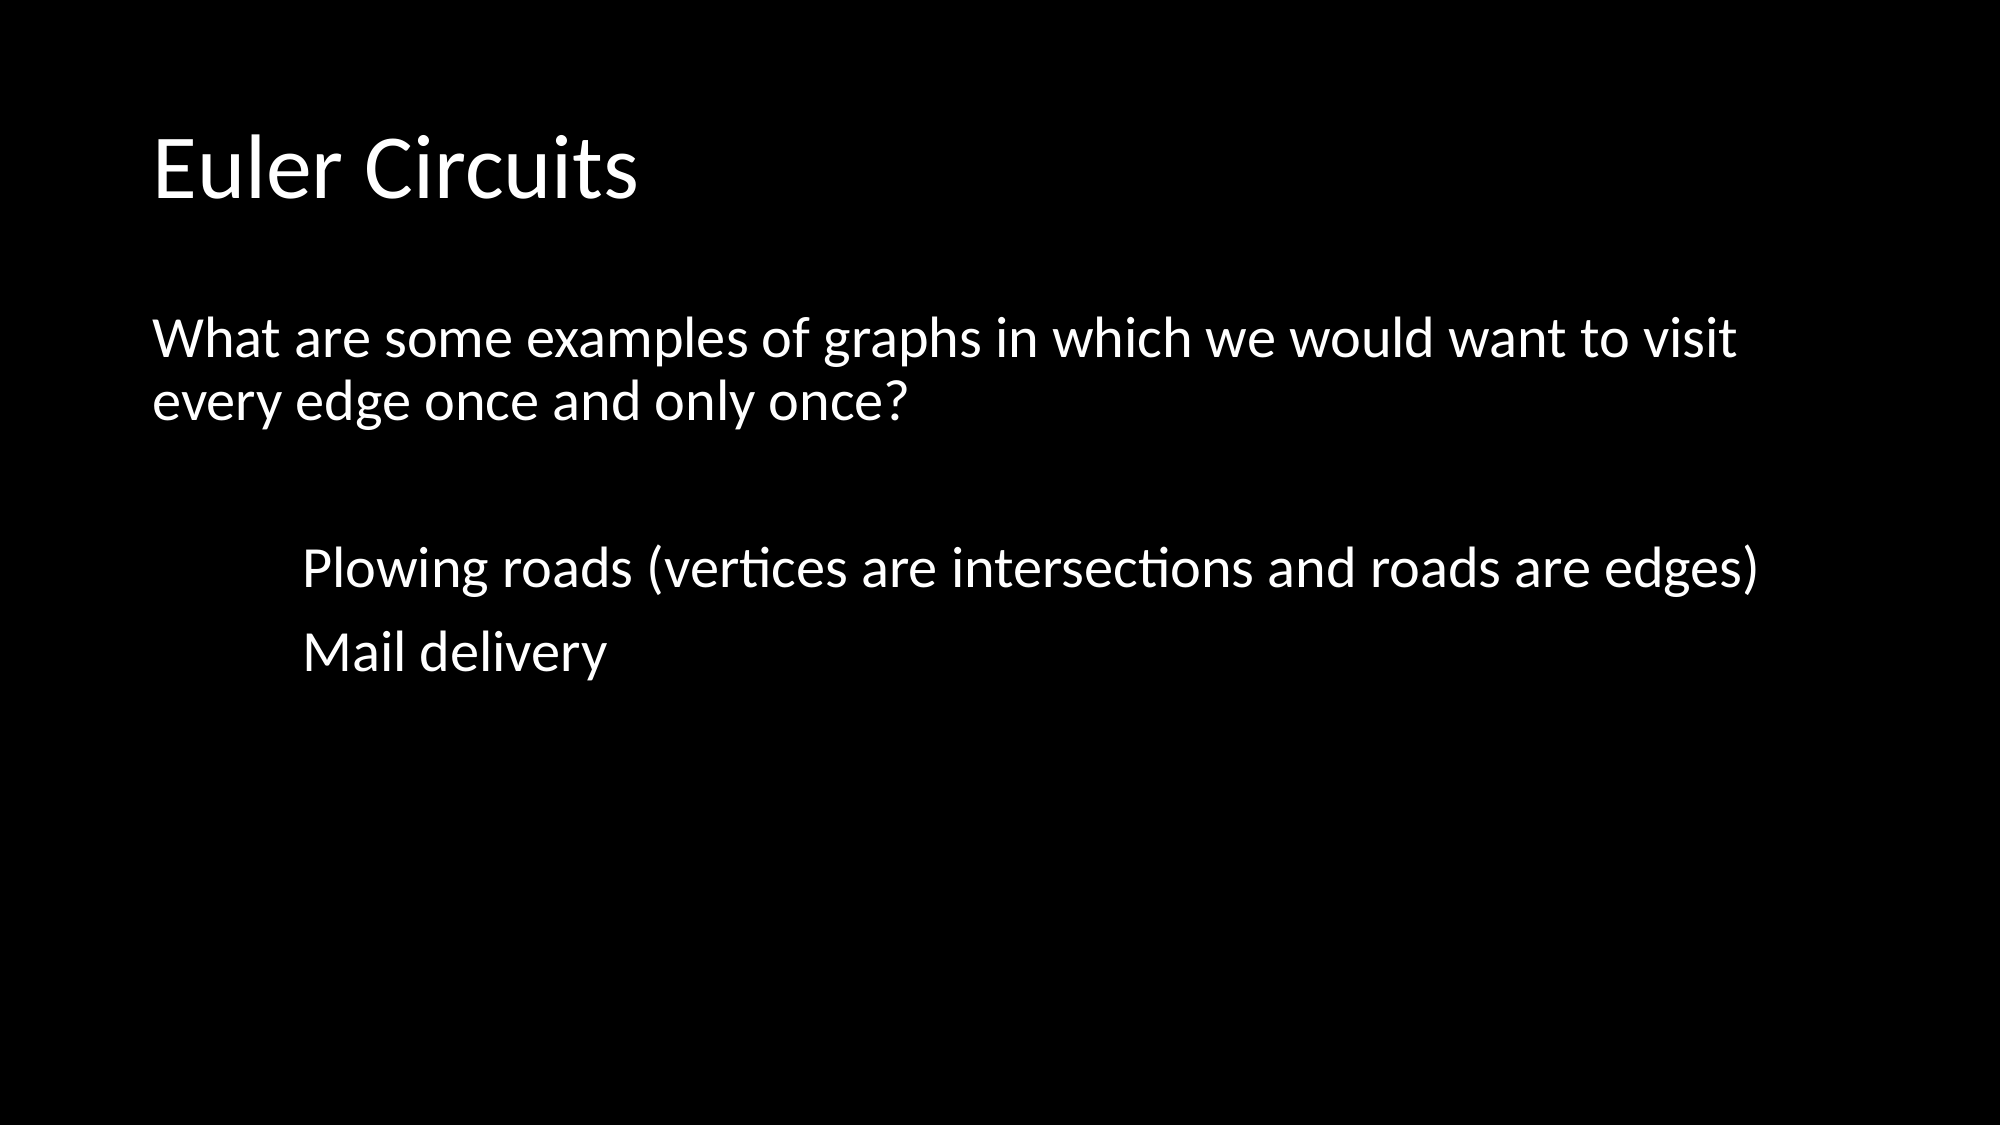

# Euler Circuits
What are some examples of graphs in which we would want to visit every edge once and only once?

	Plowing roads (vertices are intersections and roads are edges)
	Mail delivery